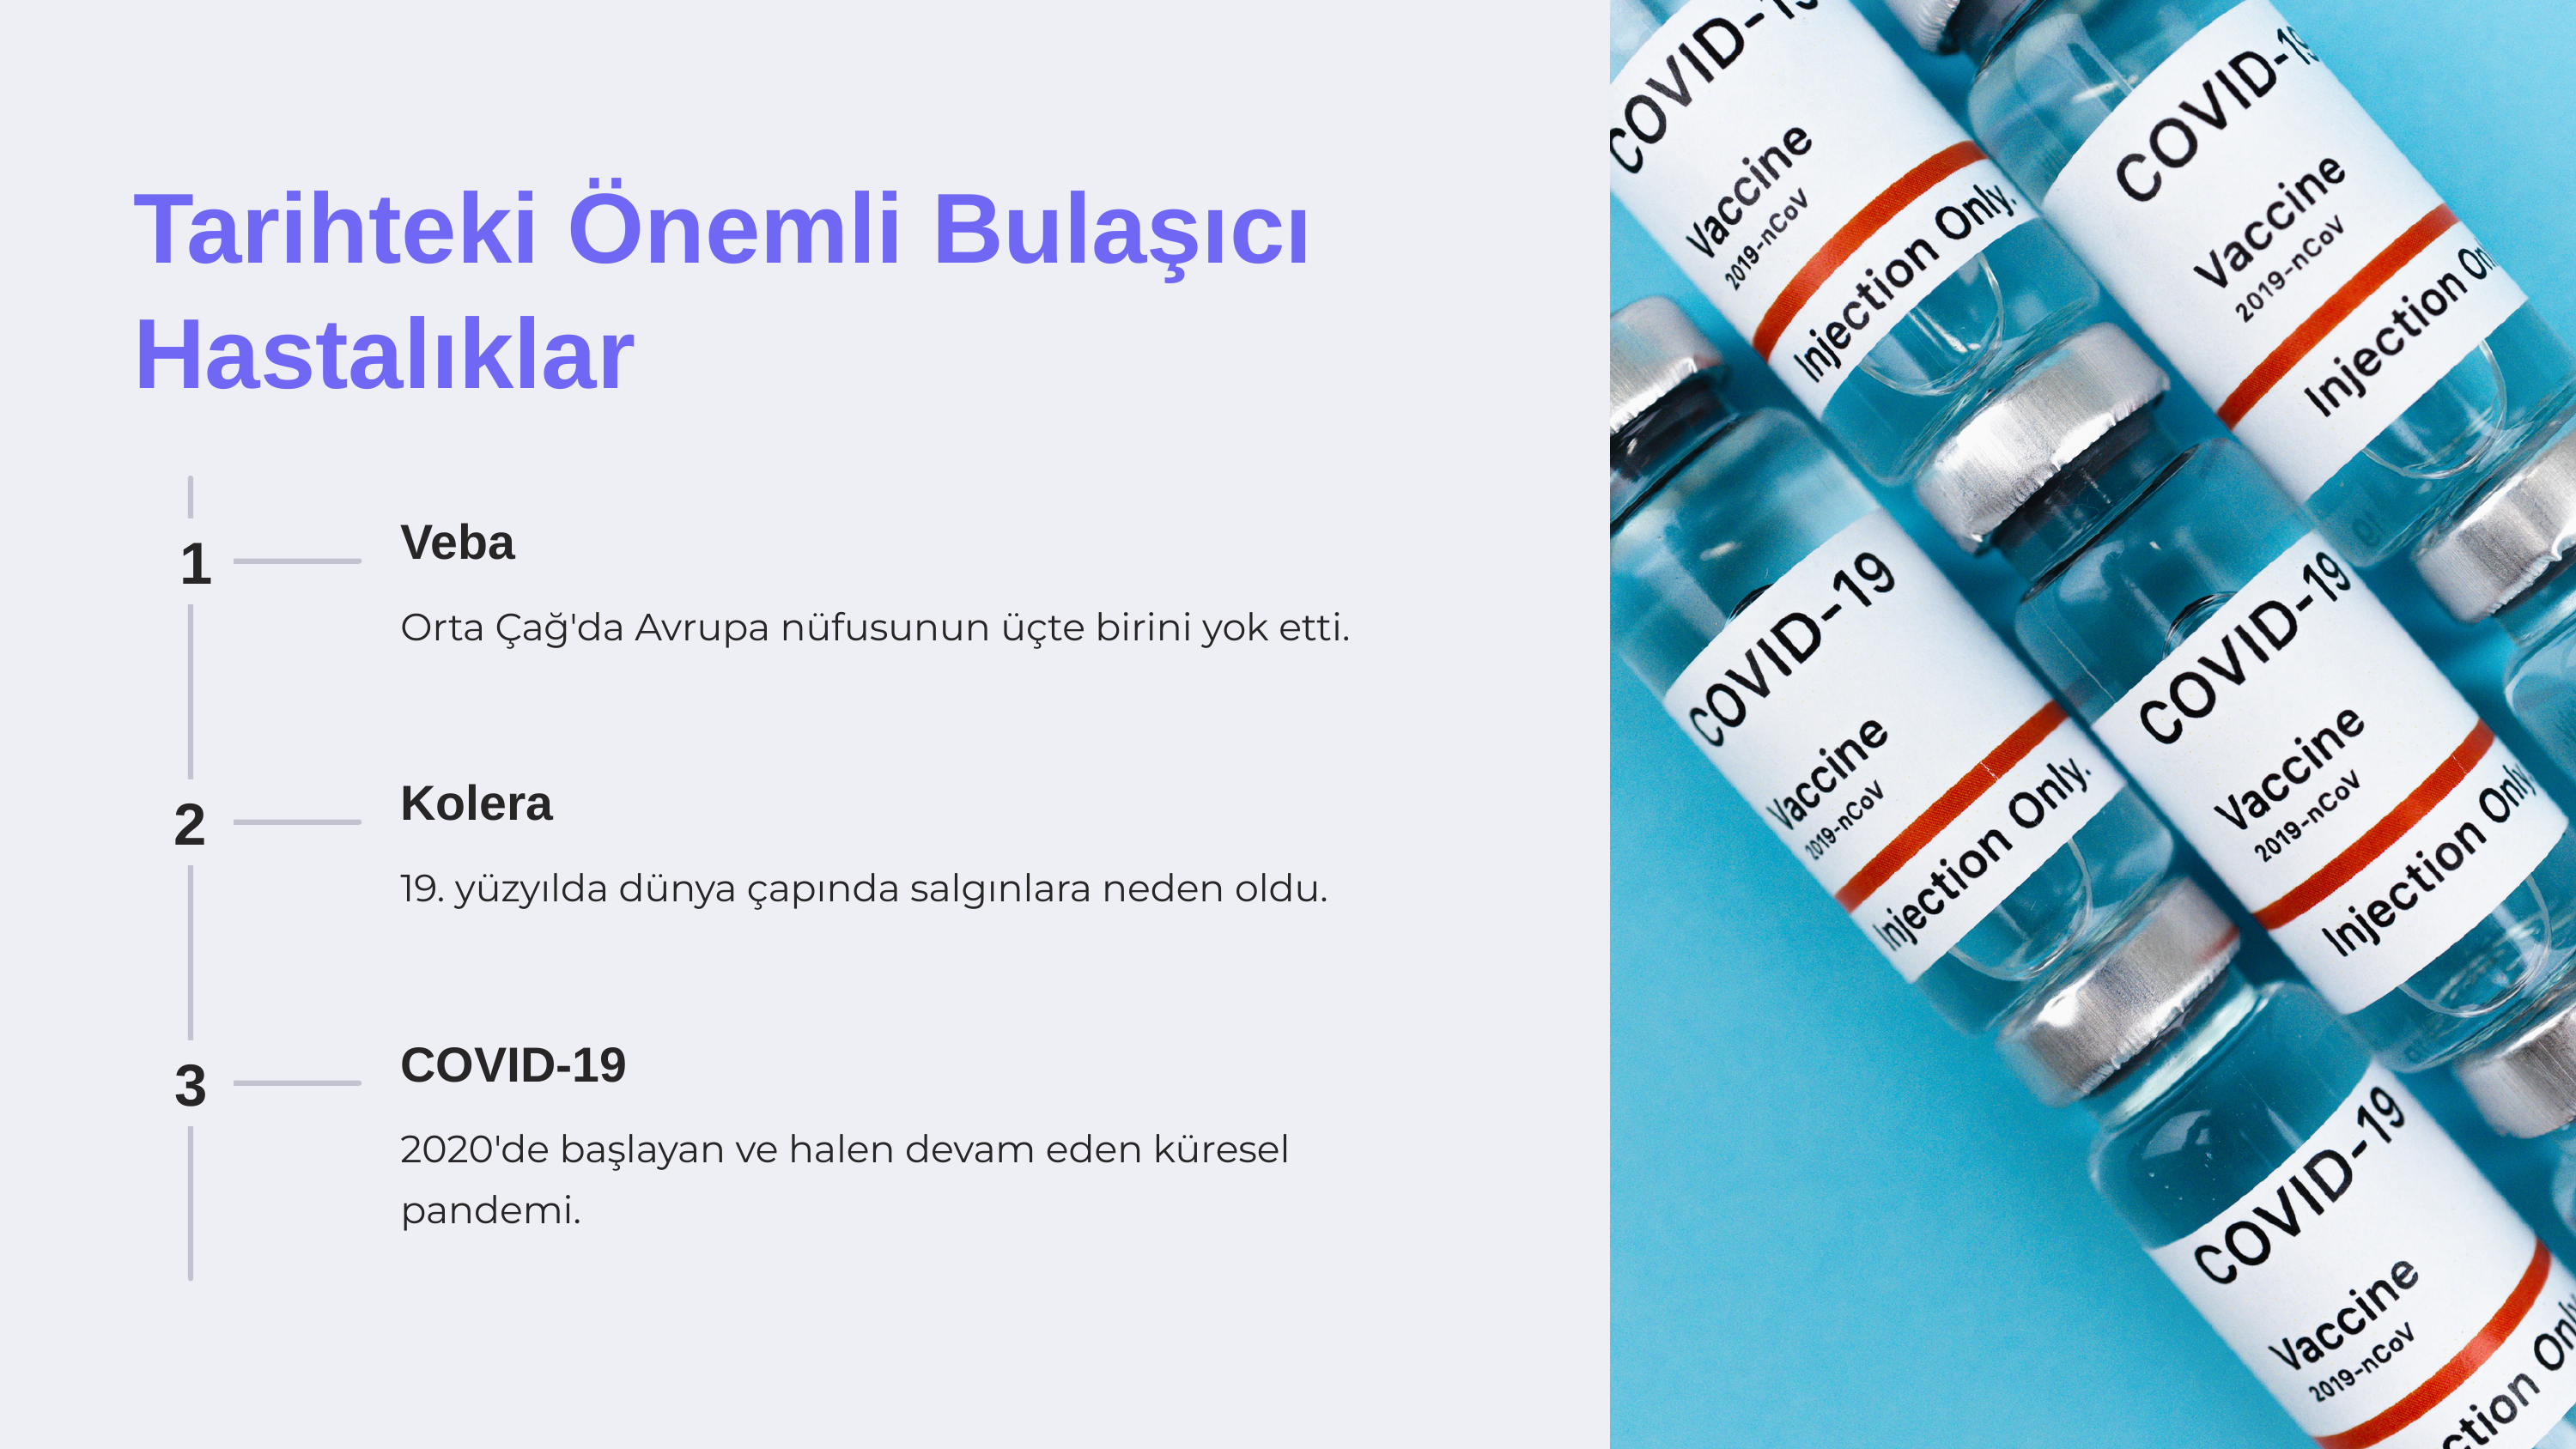

Tarihteki Önemli Bulaşıcı Hastalıklar

Veba

1

Orta Çağ'da Avrupa nüfusunun üçte birini yok etti.
Kolera

2

19. yüzyılda dünya çapında salgınlara neden oldu.
COVID-19

3

2020'de başlayan ve halen devam eden küresel pandemi.